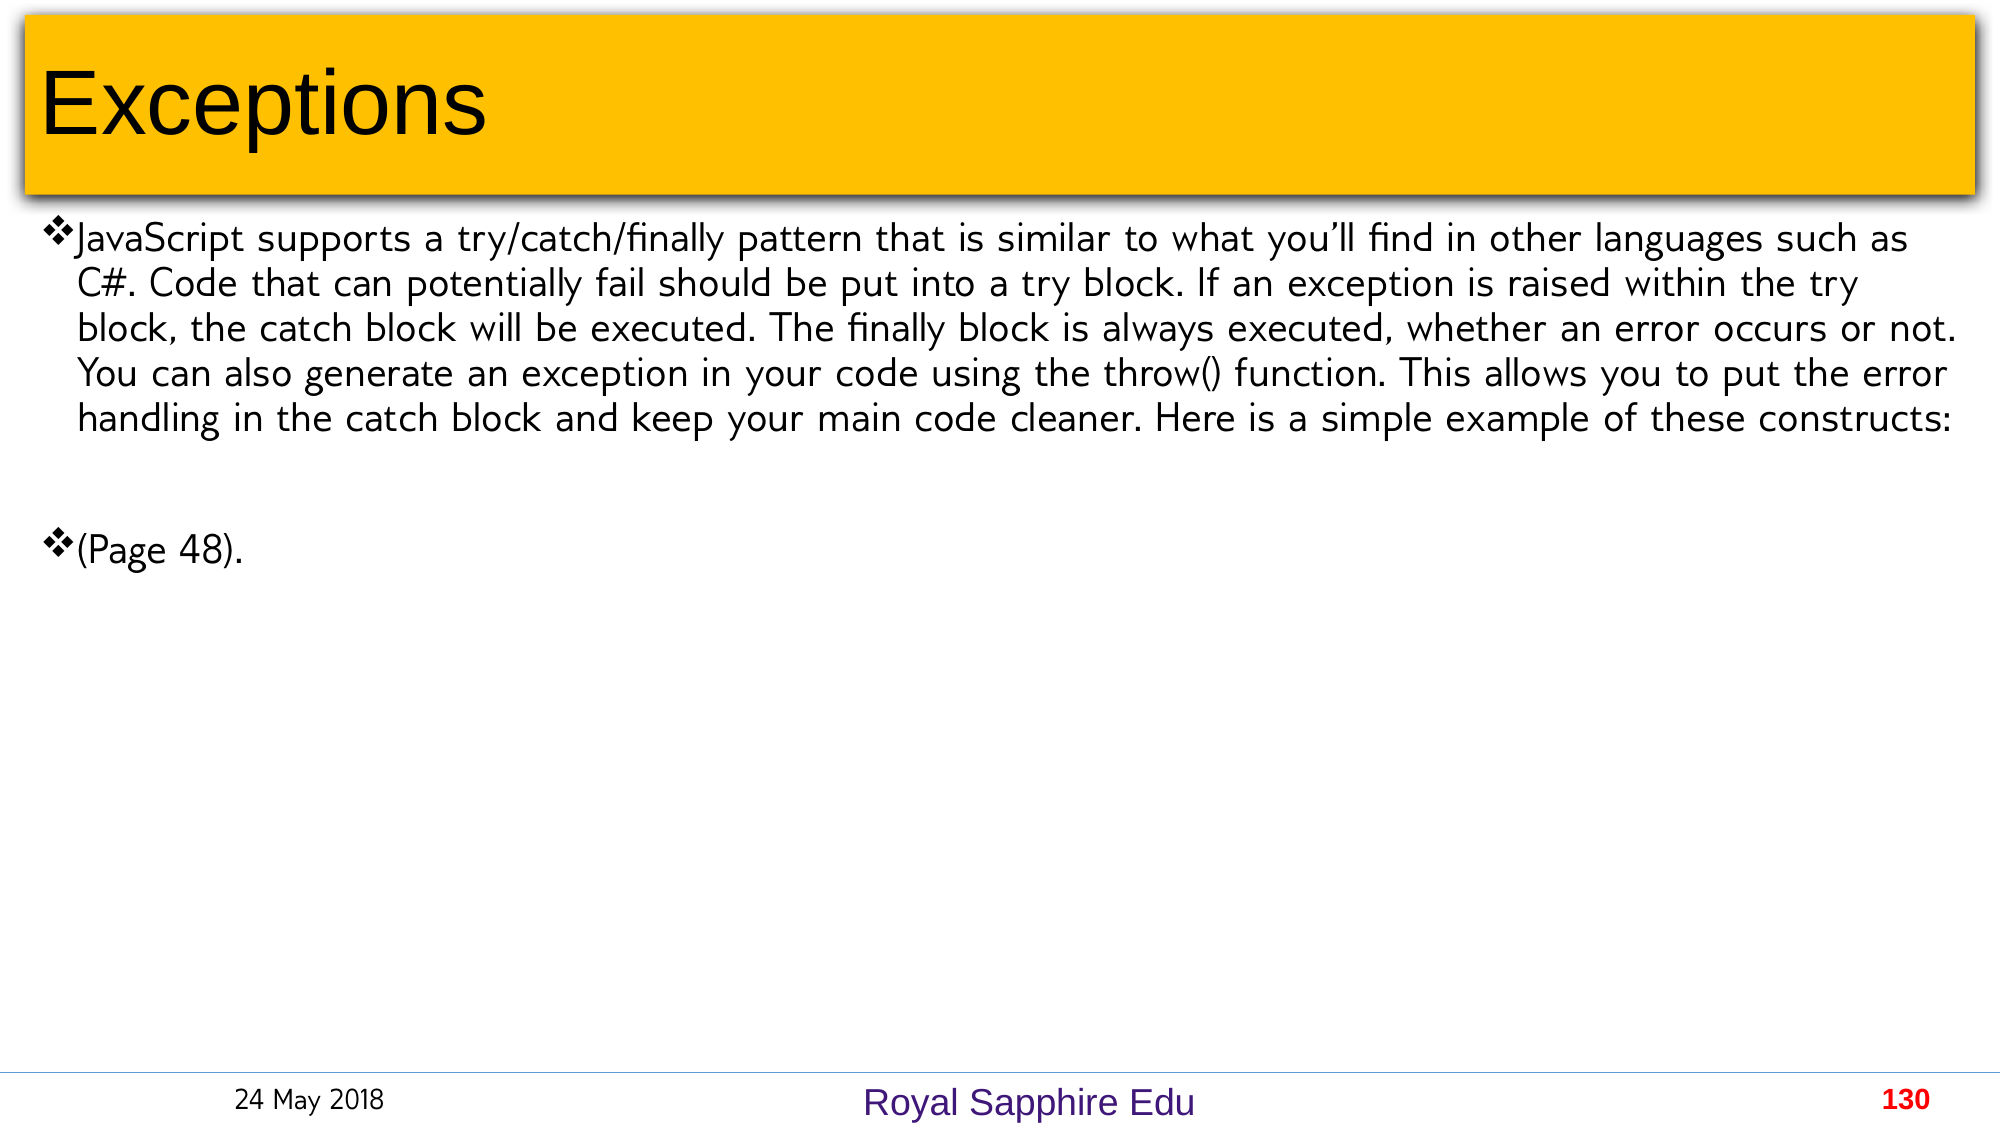

# Exceptions
JavaScript supports a try/catch/finally pattern that is similar to what you’ll find in other languages such as C#. Code that can potentially fail should be put into a try block. If an exception is raised within the try block, the catch block will be executed. The finally block is always executed, whether an error occurs or not. You can also generate an exception in your code using the throw() function. This allows you to put the error handling in the catch block and keep your main code cleaner. Here is a simple example of these constructs:

(Page 48).
24 May 2018
130